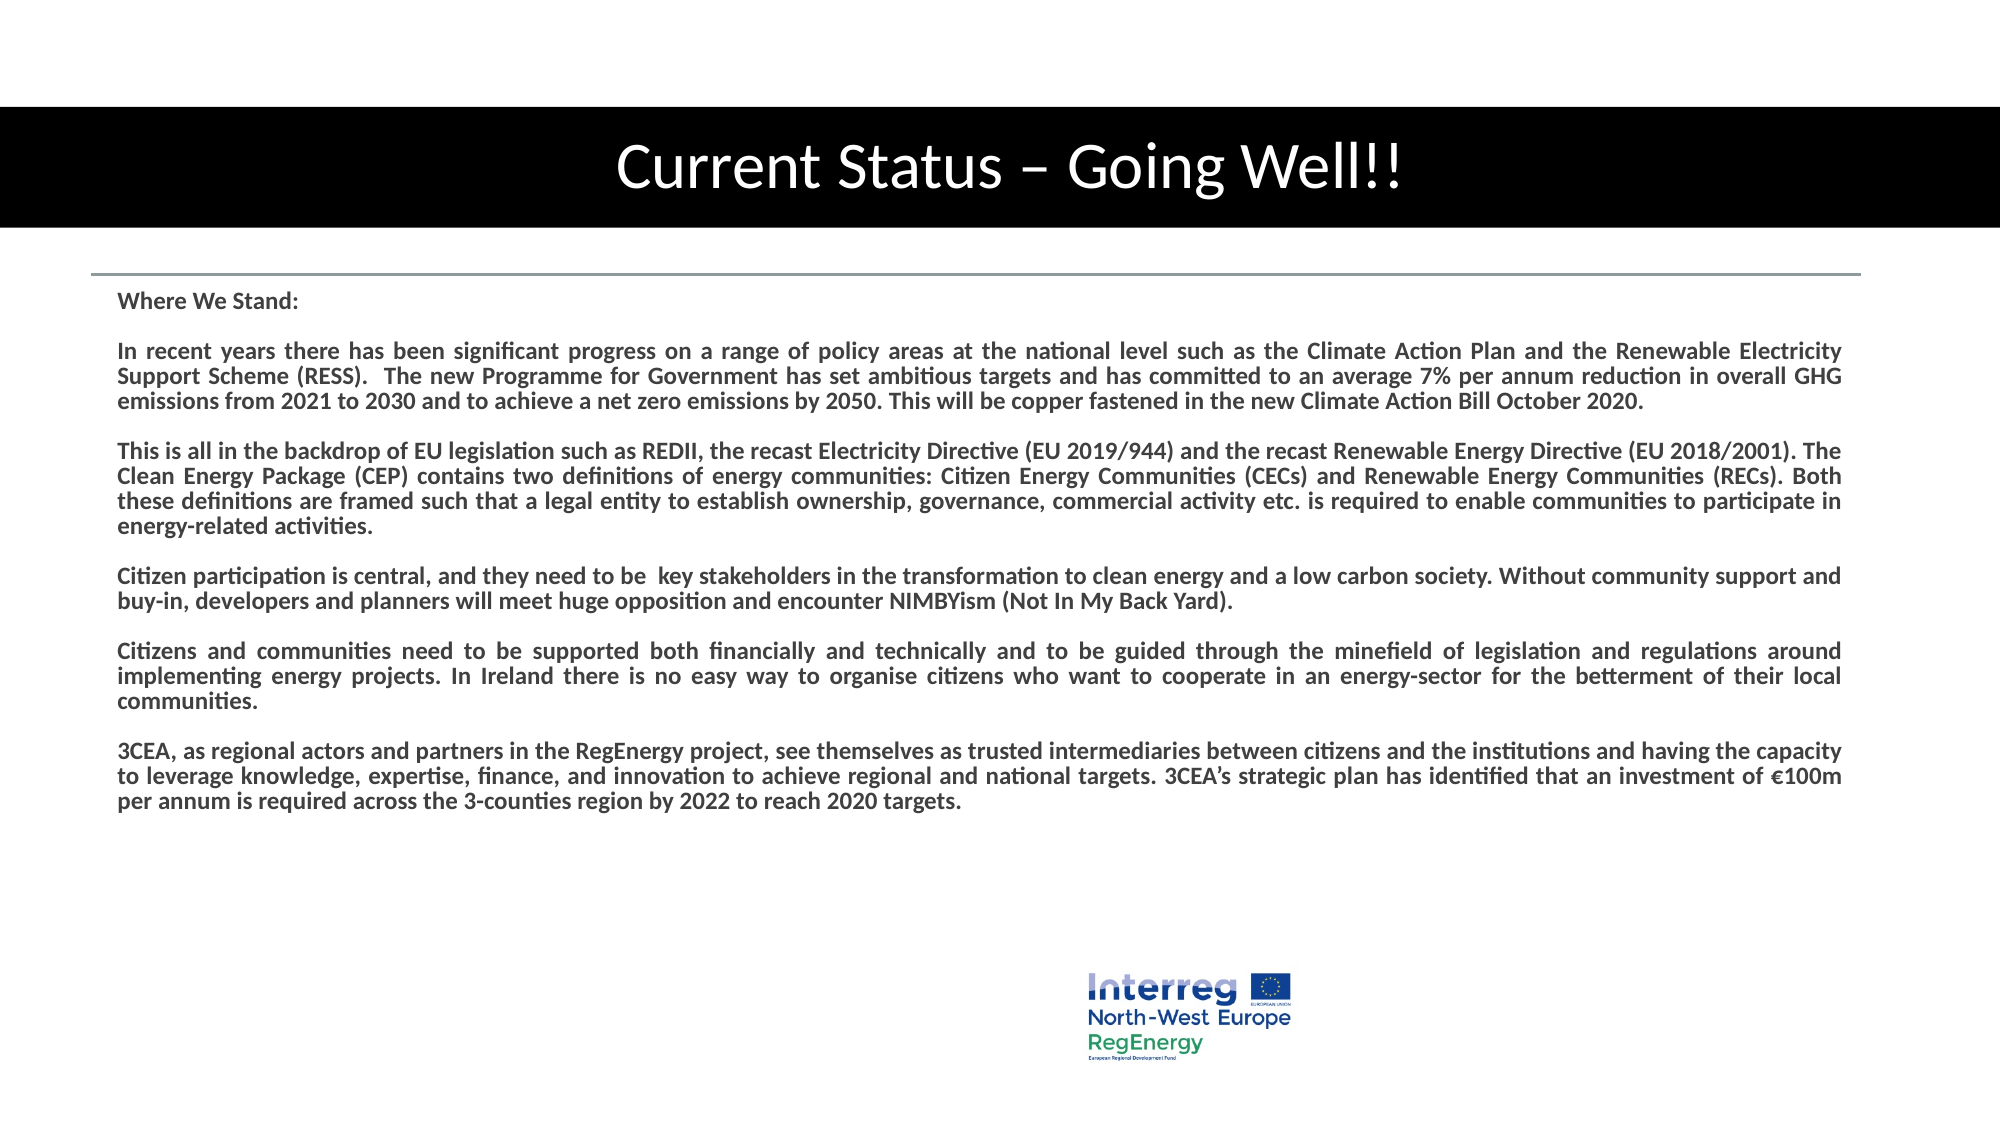

# Current Status – Going Well!!

| Where We Stand: In recent years there has been significant progress on a range of policy areas at the national level such as the Climate Action Plan and the Renewable Electricity Support Scheme (RESS). The new Programme for Government has set ambitious targets and has committed to an average 7% per annum reduction in overall GHG emissions from 2021 to 2030 and to achieve a net zero emissions by 2050. This will be copper fastened in the new Climate Action Bill October 2020. This is all in the backdrop of EU legislation such as REDII, the recast Electricity Directive (EU 2019/944) and the recast Renewable Energy Directive (EU 2018/2001). The Clean Energy Package (CEP) contains two definitions of energy communities: Citizen Energy Communities (CECs) and Renewable Energy Communities (RECs). Both these definitions are framed such that a legal entity to establish ownership, governance, commercial activity etc. is required to enable communities to participate in energy-related activities. Citizen participation is central, and they need to be key stakeholders in the transformation to clean energy and a low carbon society. Without community support and buy-in, developers and planners will meet huge opposition and encounter NIMBYism (Not In My Back Yard). Citizens and communities need to be supported both financially and technically and to be guided through the minefield of legislation and regulations around implementing energy projects. In Ireland there is no easy way to organise citizens who want to cooperate in an energy-sector for the betterment of their local communities. 3CEA, as regional actors and partners in the RegEnergy project, see themselves as trusted intermediaries between citizens and the institutions and having the capacity to leverage knowledge, expertise, finance, and innovation to achieve regional and national targets. 3CEA’s strategic plan has identified that an investment of €100m per annum is required across the 3-counties region by 2022 to reach 2020 targets. |
| --- |